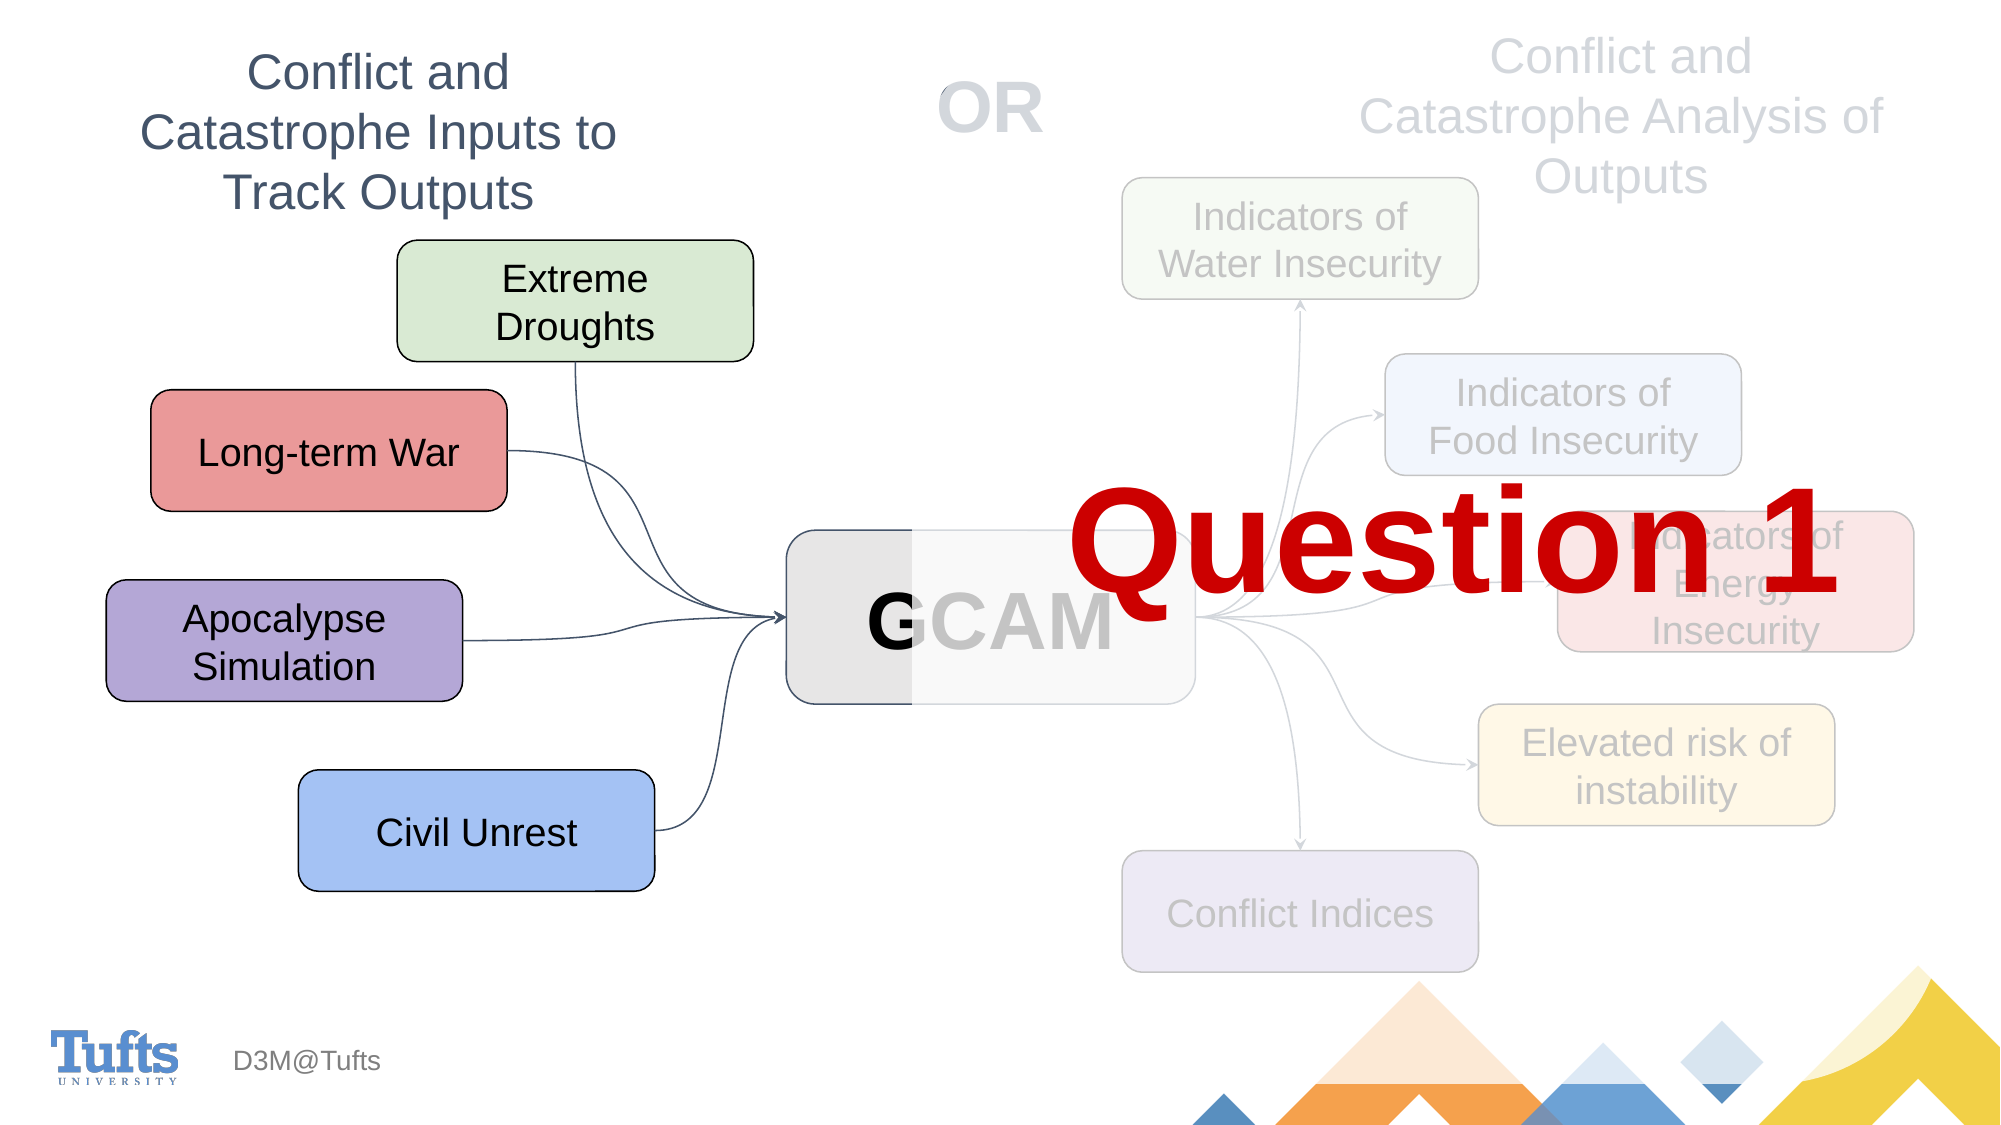

Conflict and Catastrophe Analysis of Outputs

Conflict and Catastrophe Inputs to Track Outputs
OR
Indicators of Water Insecurity
Extreme Droughts
Indicators of Food Insecurity
Long-term War
Question 1
Indicators of Energy Insecurity
GCAM
Apocalypse Simulation
Elevated risk of instability
Civil Unrest
Conflict Indices